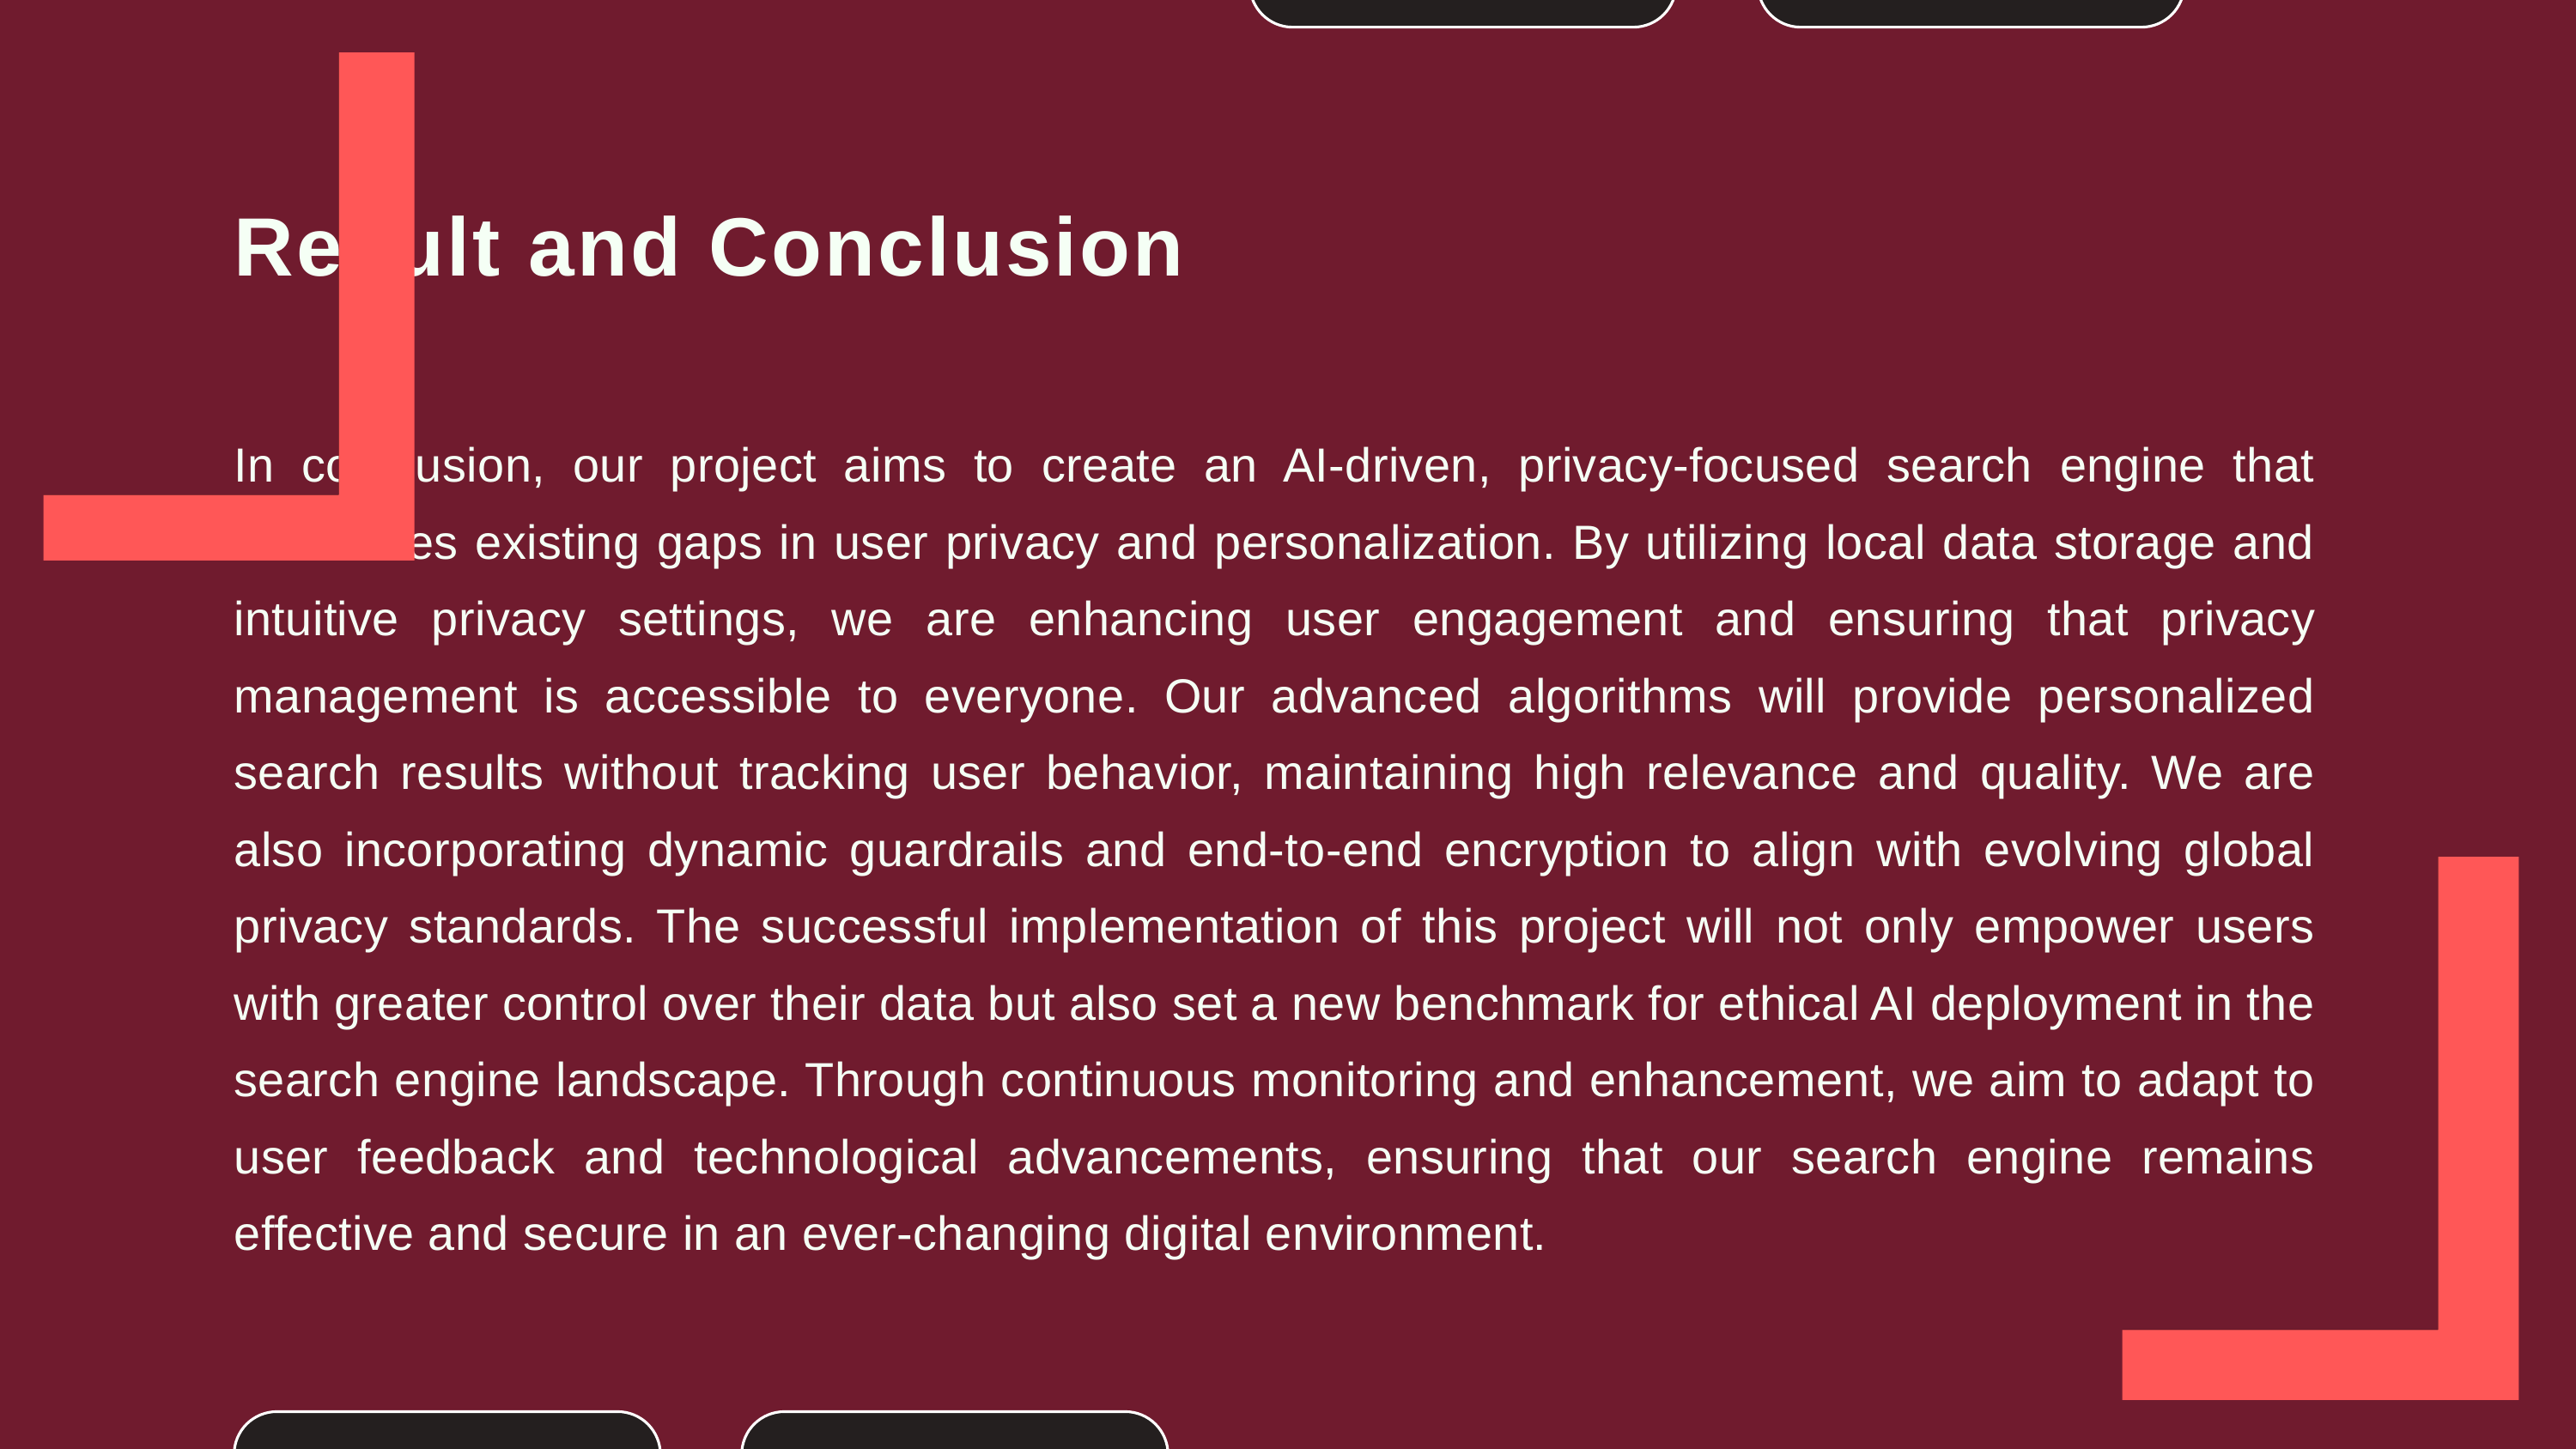

Result and Conclusion
In conclusion, our project aims to create an AI-driven, privacy-focused search engine that addresses existing gaps in user privacy and personalization. By utilizing local data storage and intuitive privacy settings, we are enhancing user engagement and ensuring that privacy management is accessible to everyone. Our advanced algorithms will provide personalized search results without tracking user behavior, maintaining high relevance and quality. We are also incorporating dynamic guardrails and end-to-end encryption to align with evolving global privacy standards. The successful implementation of this project will not only empower users with greater control over their data but also set a new benchmark for ethical AI deployment in the search engine landscape. Through continuous monitoring and enhancement, we aim to adapt to user feedback and technological advancements, ensuring that our search engine remains effective and secure in an ever-changing digital environment.